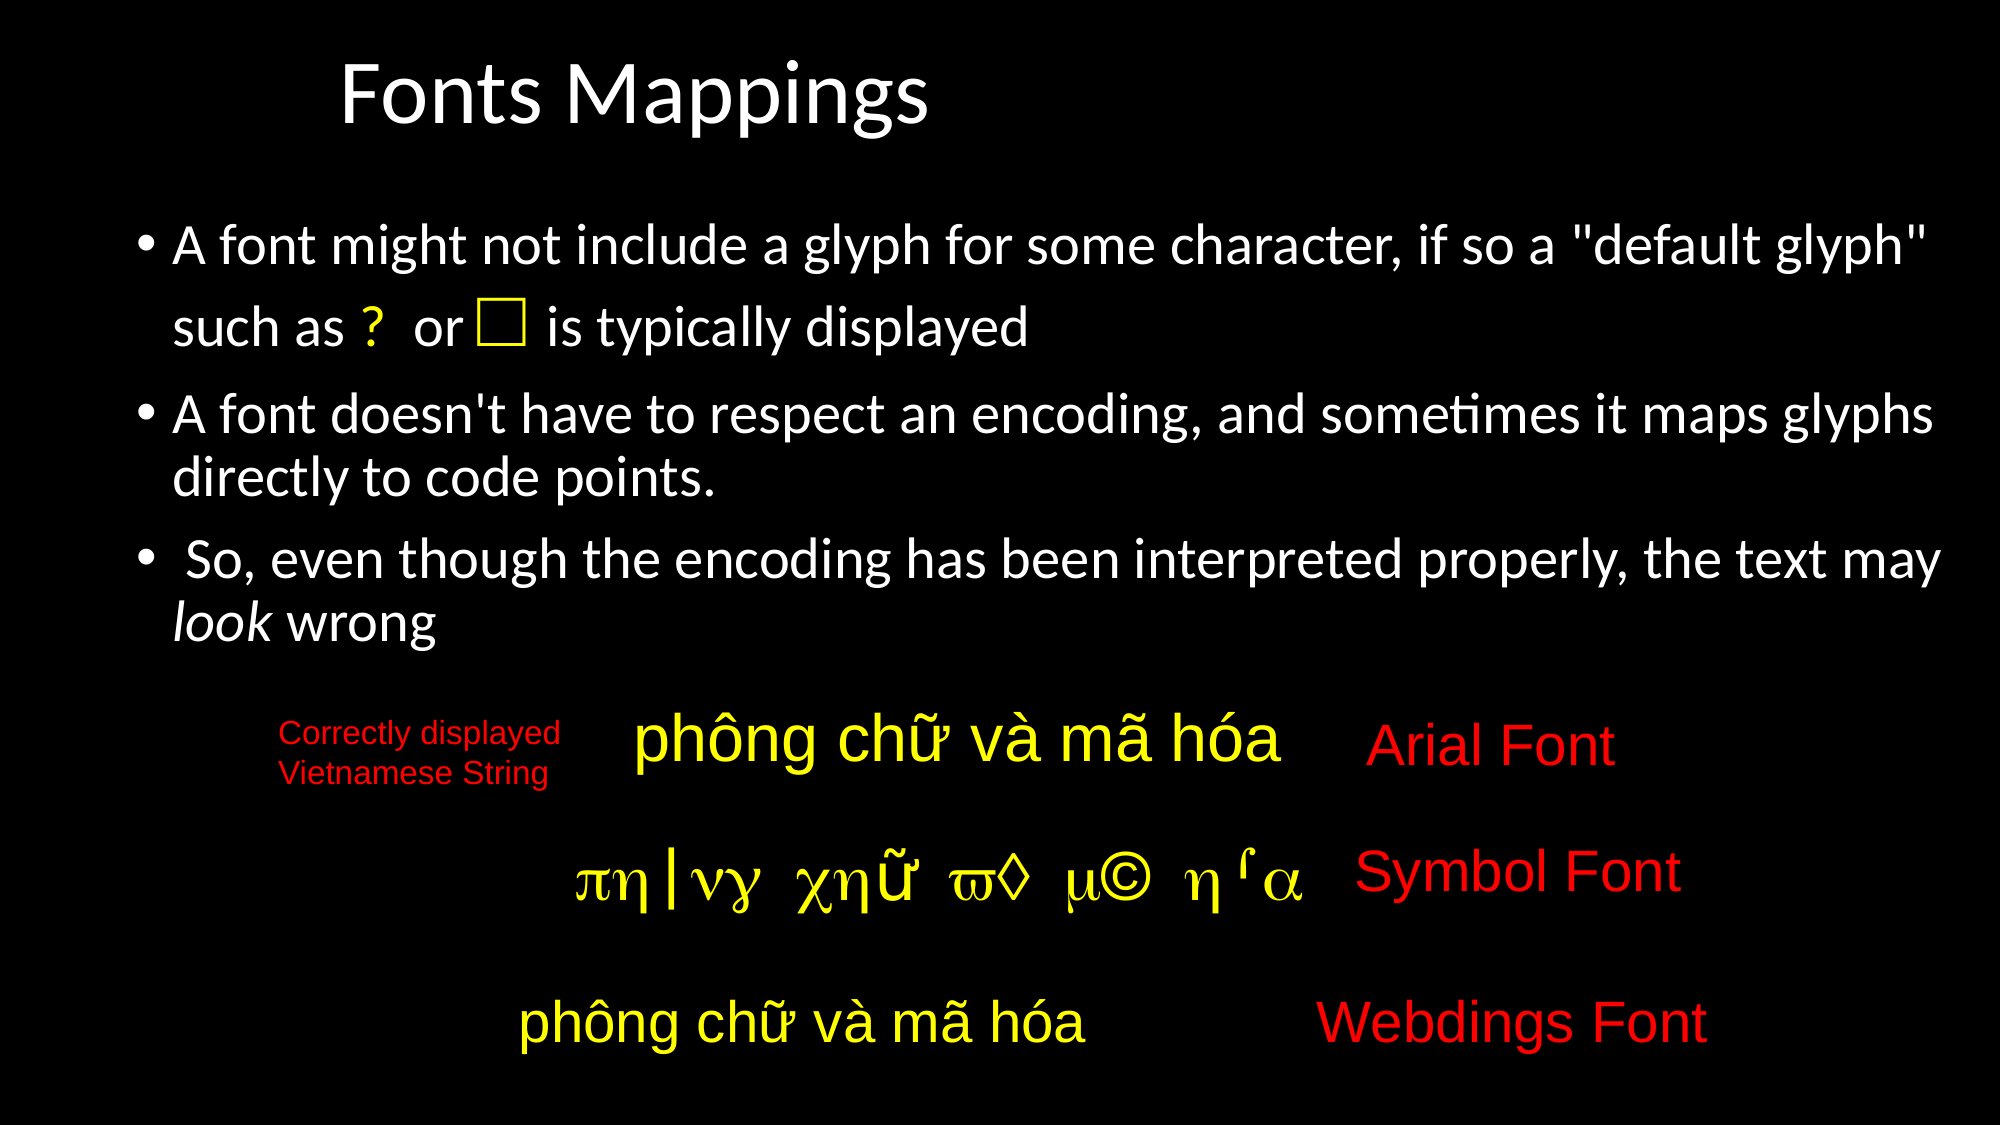

# Fonts Mappings
A font might not include a glyph for some character, if so a "default glyph" such as ?  or □ is typically displayed
A font doesn't have to respect an encoding, and sometimes it maps glyphs directly to code points.
 So, even though the encoding has been interpreted properly, the text may look wrong

phông chữ và mã hóa
Arial Font
Correctly displayed
Vietnamese String
πηνγ χηữ ϖ◊ μ© ηα
Symbol Font
phông chữ và mã hóa
Webdings Font